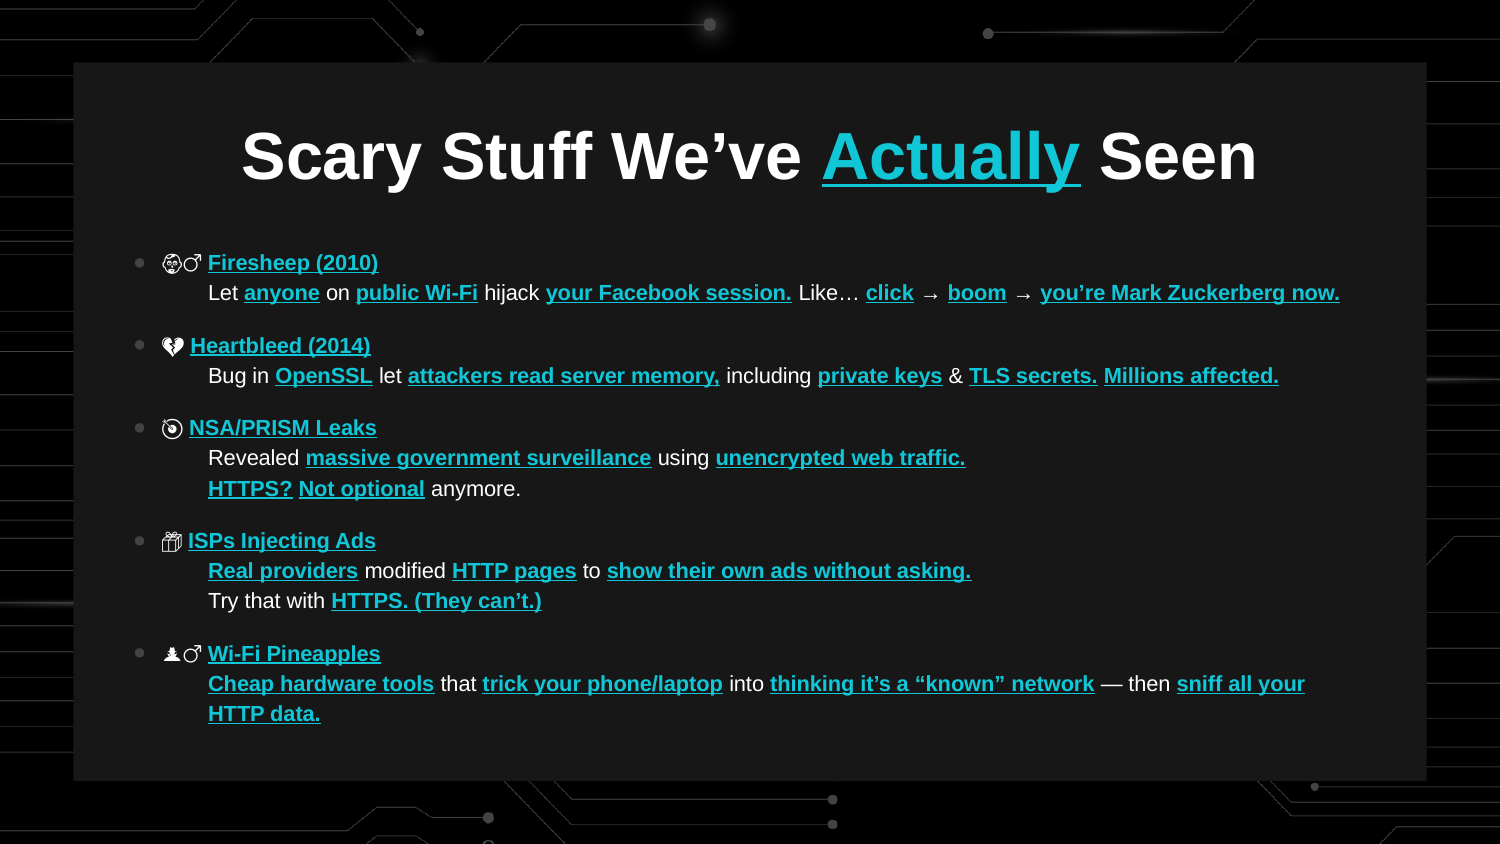

Scary Stuff We’ve Actually Seen
🧟‍♂️ Firesheep (2010)
Let anyone on public Wi-Fi hijack your Facebook session. Like… click → boom → you’re Mark Zuckerberg now.

💔 Heartbleed (2014)
Bug in OpenSSL let attackers read server memory, including private keys & TLS secrets. Millions affected.

🎯 NSA/PRISM Leaks
Revealed massive government surveillance using unencrypted web traffic.
HTTPS? Not optional anymore.

📦 ISPs Injecting Ads
Real providers modified HTTP pages to show their own ads without asking.
Try that with HTTPS. (They can’t.)

🕵️‍♂️ Wi-Fi Pineapples
Cheap hardware tools that trick your phone/laptop into thinking it’s a “known” network — then sniff all your HTTP data.